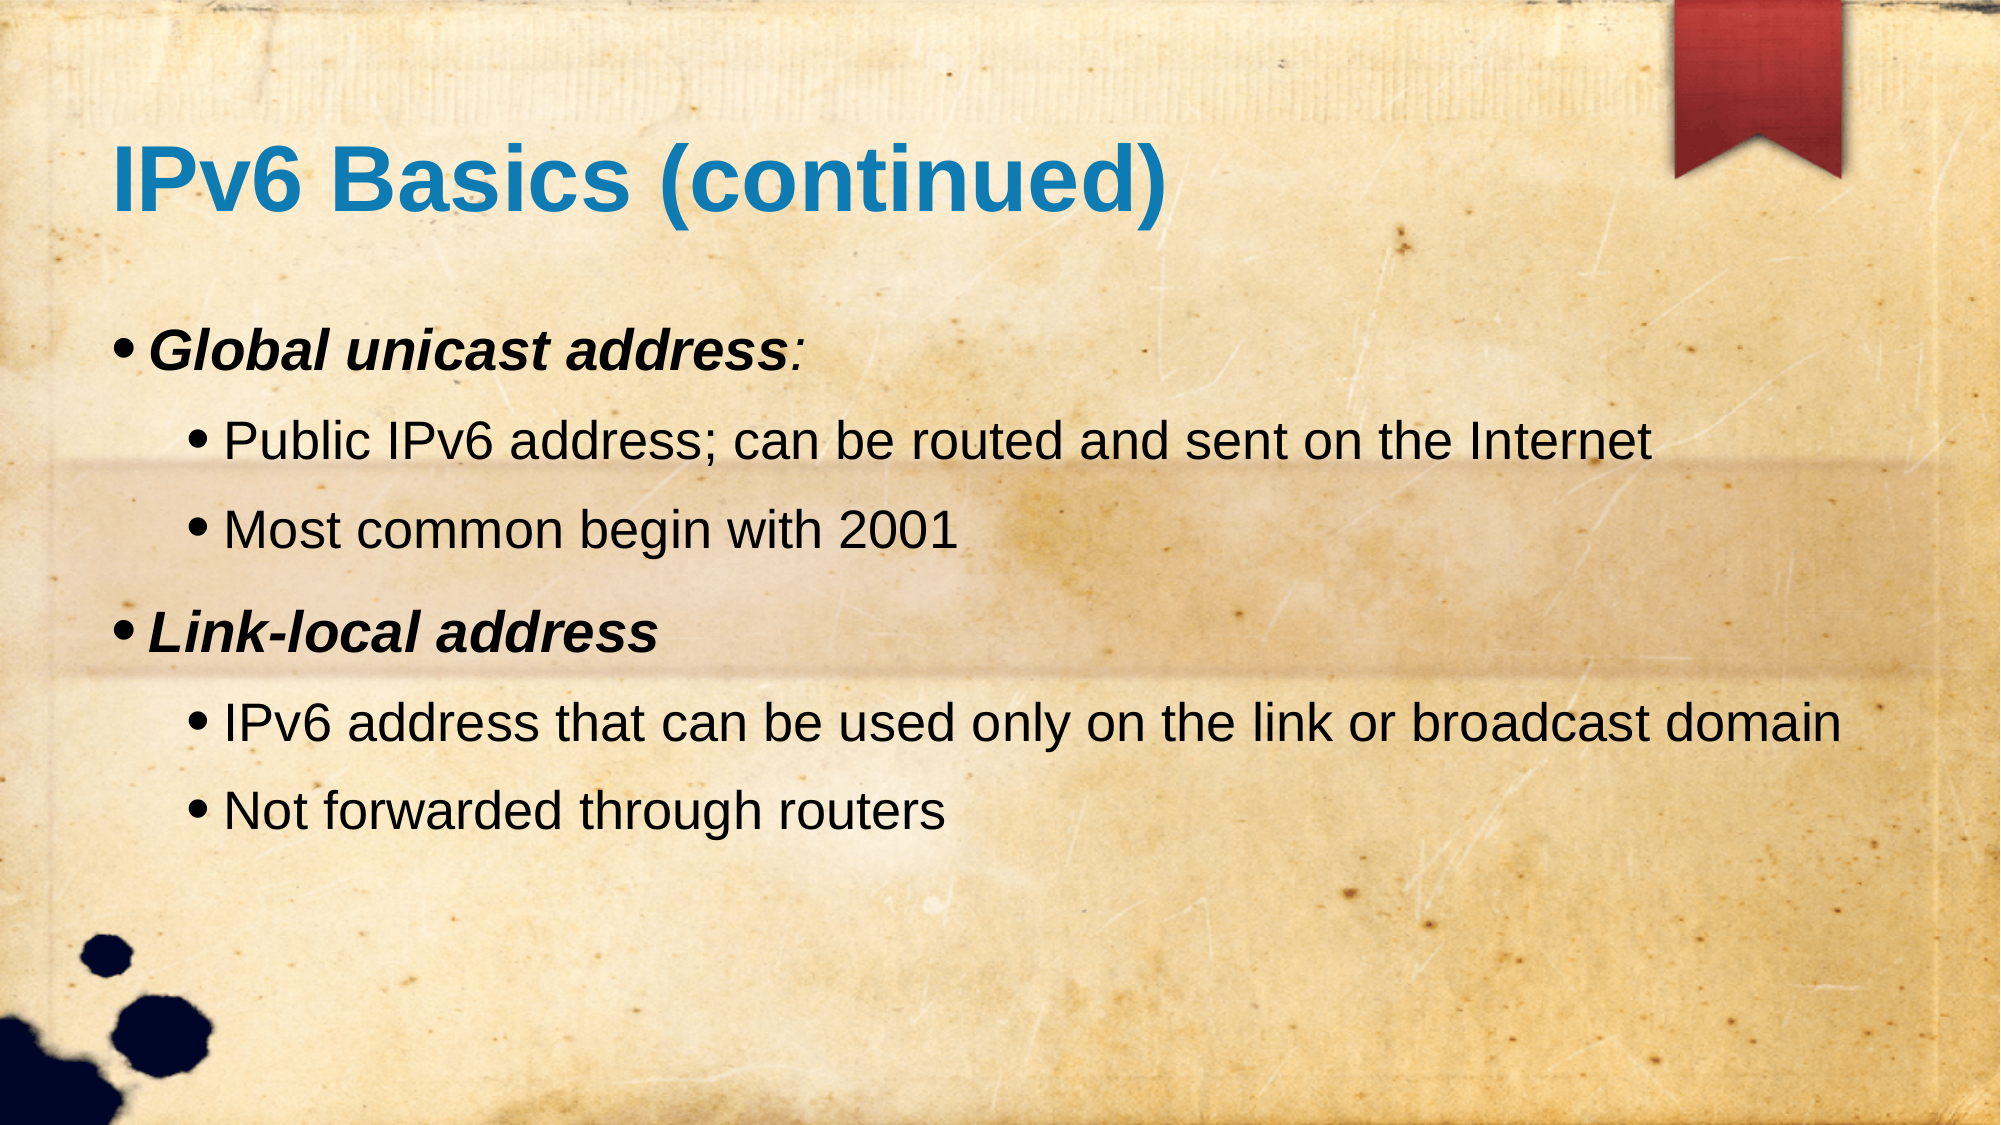

IPv6 Basics (continued)
Global unicast address:
Public IPv6 address; can be routed and sent on the Internet
Most common begin with 2001
Link-local address
IPv6 address that can be used only on the link or broadcast domain
Not forwarded through routers